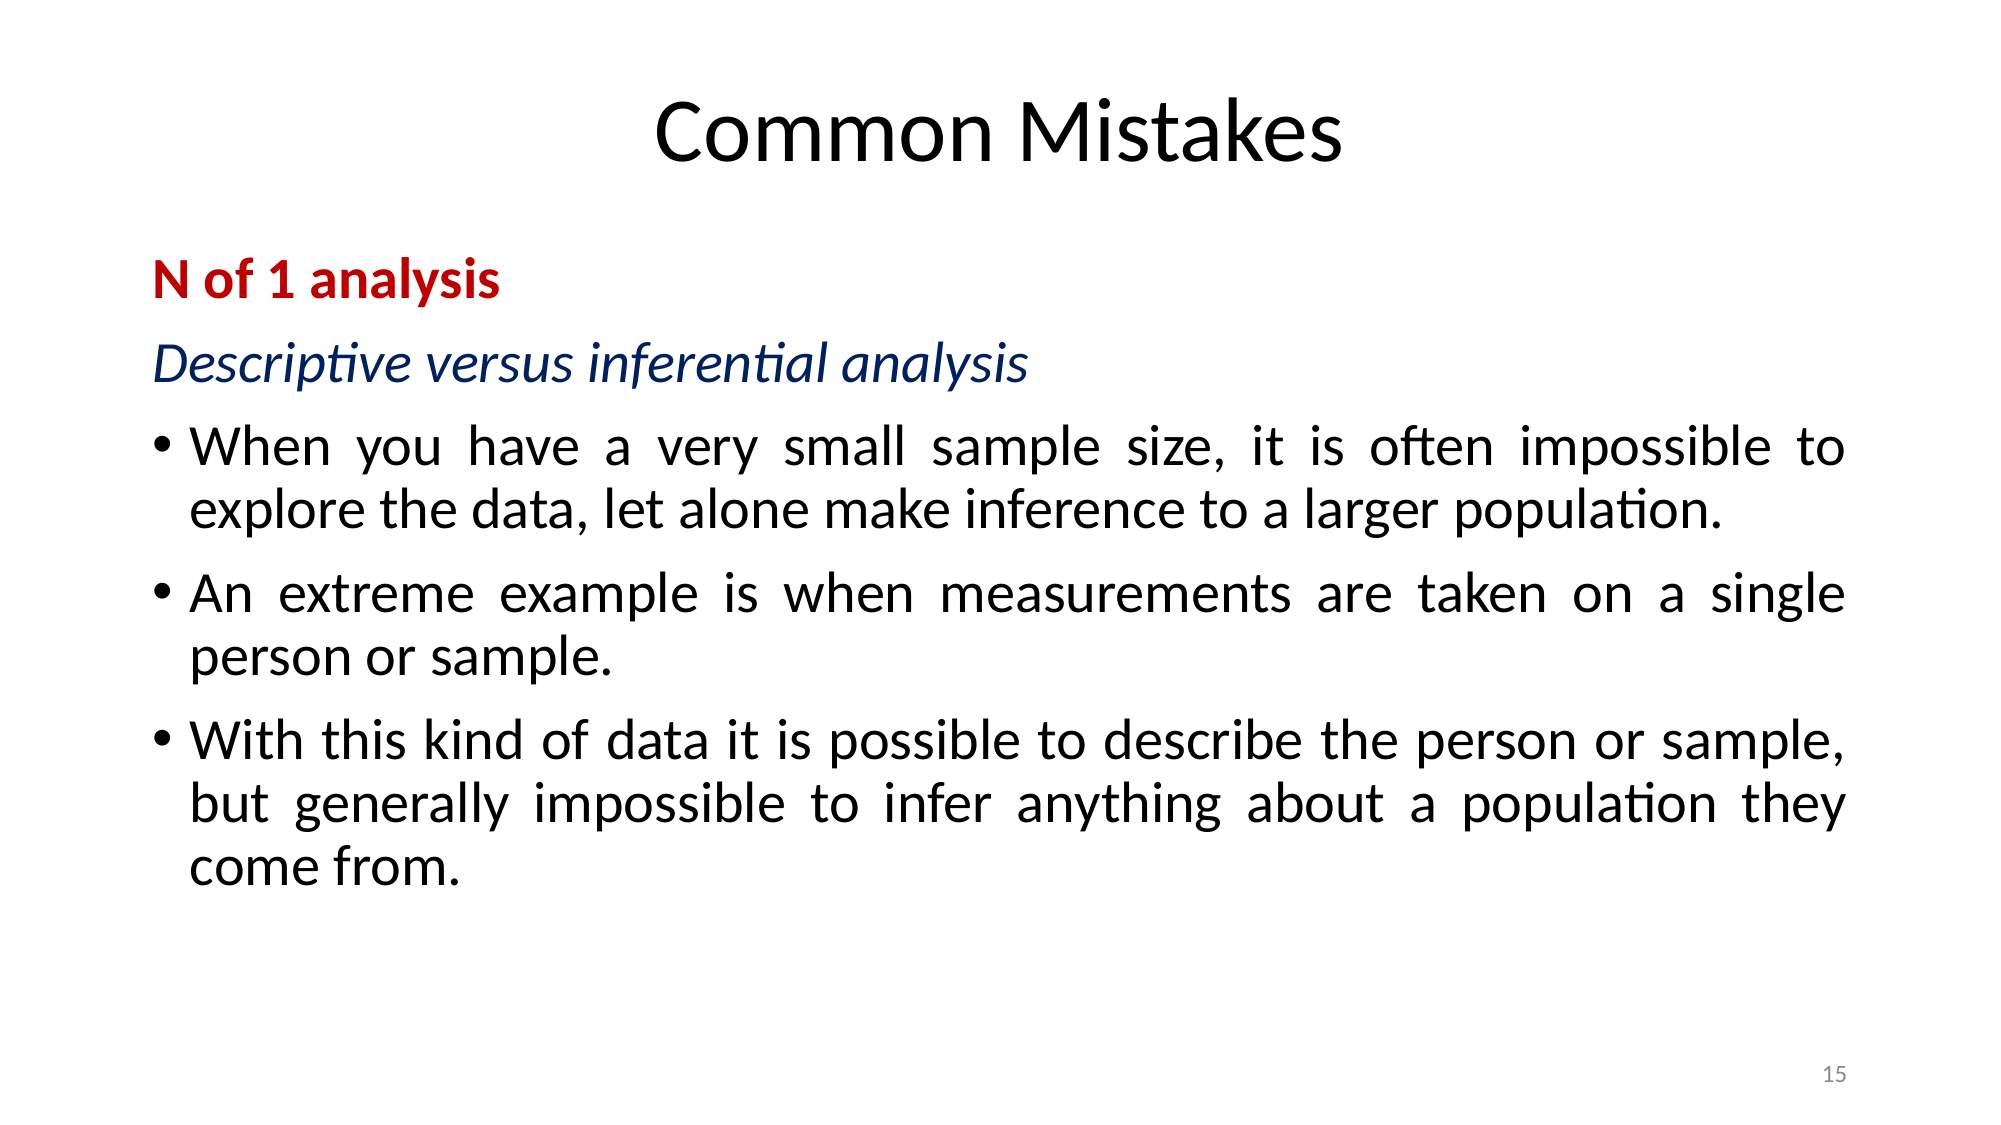

# Common Mistakes
N of 1 analysis
Descriptive versus inferential analysis
When you have a very small sample size, it is often impossible to explore the data, let alone make inference to a larger population.
An extreme example is when measurements are taken on a single person or sample.
With this kind of data it is possible to describe the person or sample, but generally impossible to infer anything about a population they come from.
15